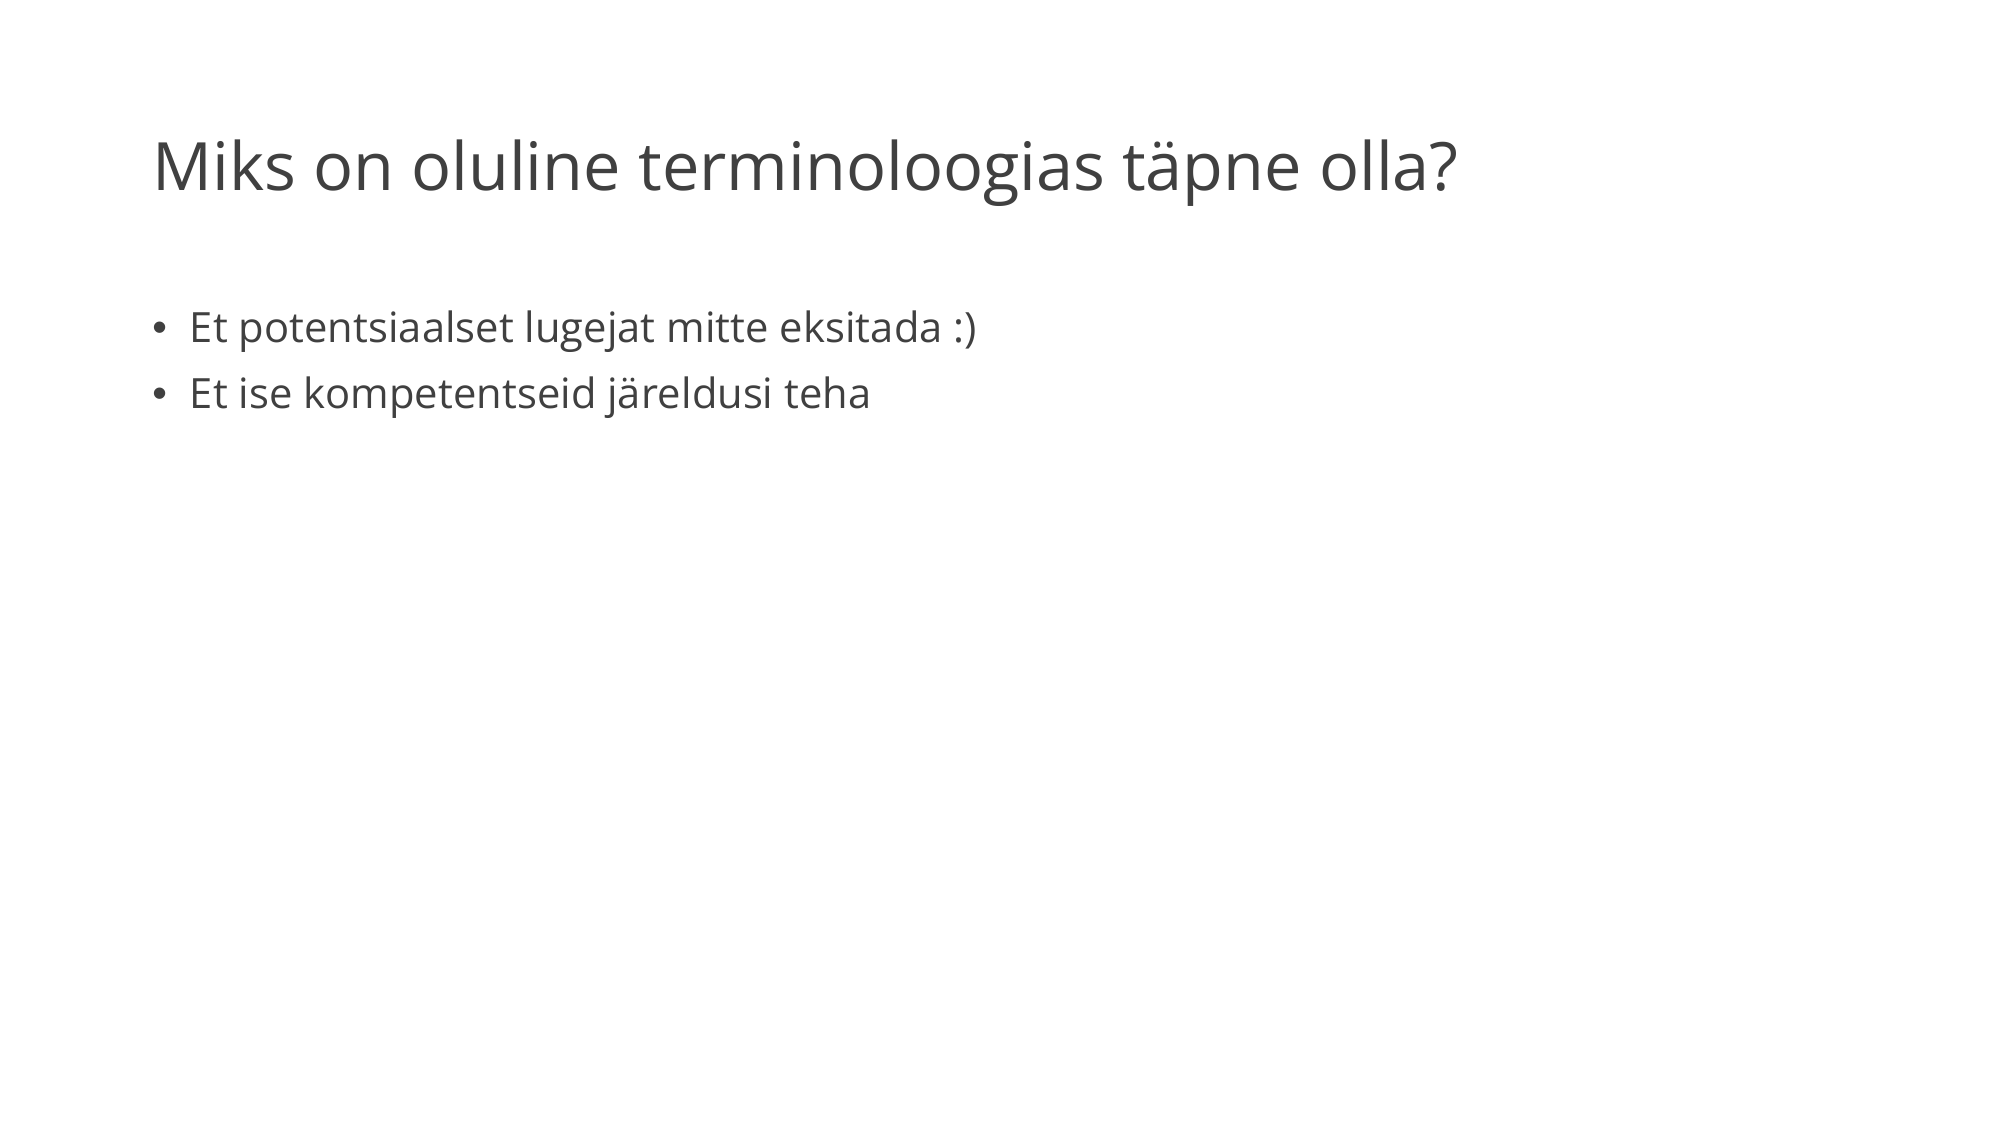

# Miks on oluline terminoloogias täpne olla?
Et potentsiaalset lugejat mitte eksitada :)
Et ise kompetentseid järeldusi teha